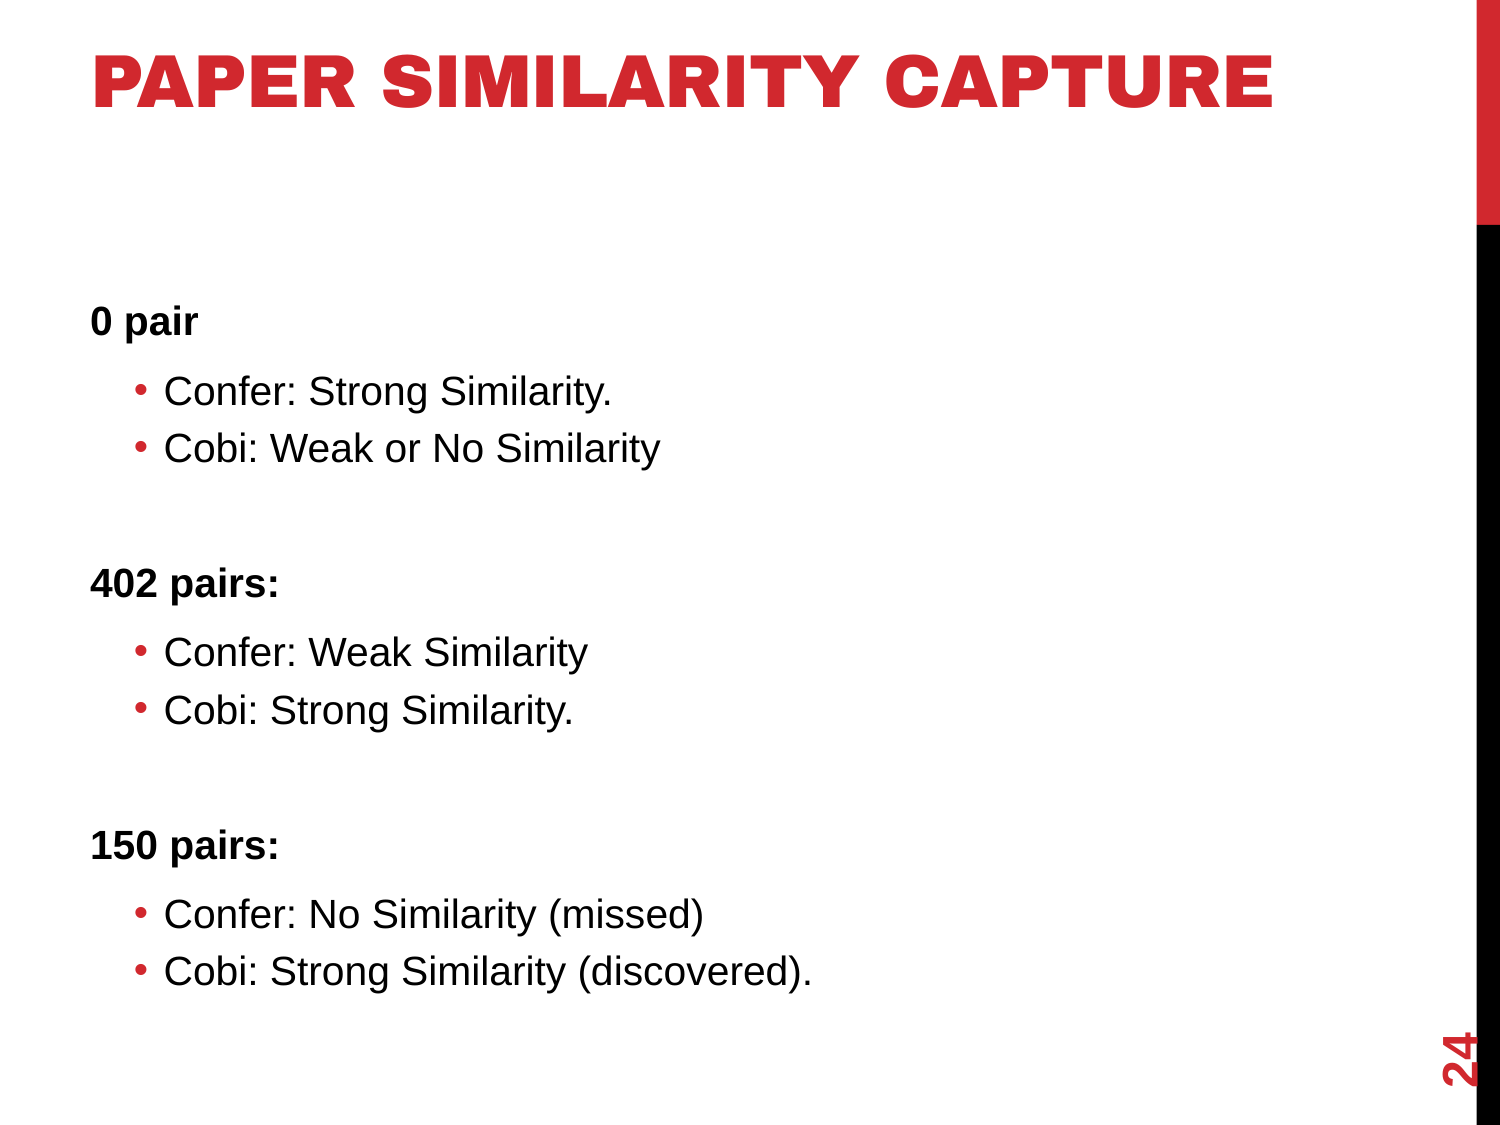

# PAPER SIMILARITY CAPTURE
0 pair
Confer: Strong Similarity.
Cobi: Weak or No Similarity

402 pairs:
Confer: Weak Similarity
Cobi: Strong Similarity.

150 pairs:
Confer: No Similarity (missed)
Cobi: Strong Similarity (discovered).

24